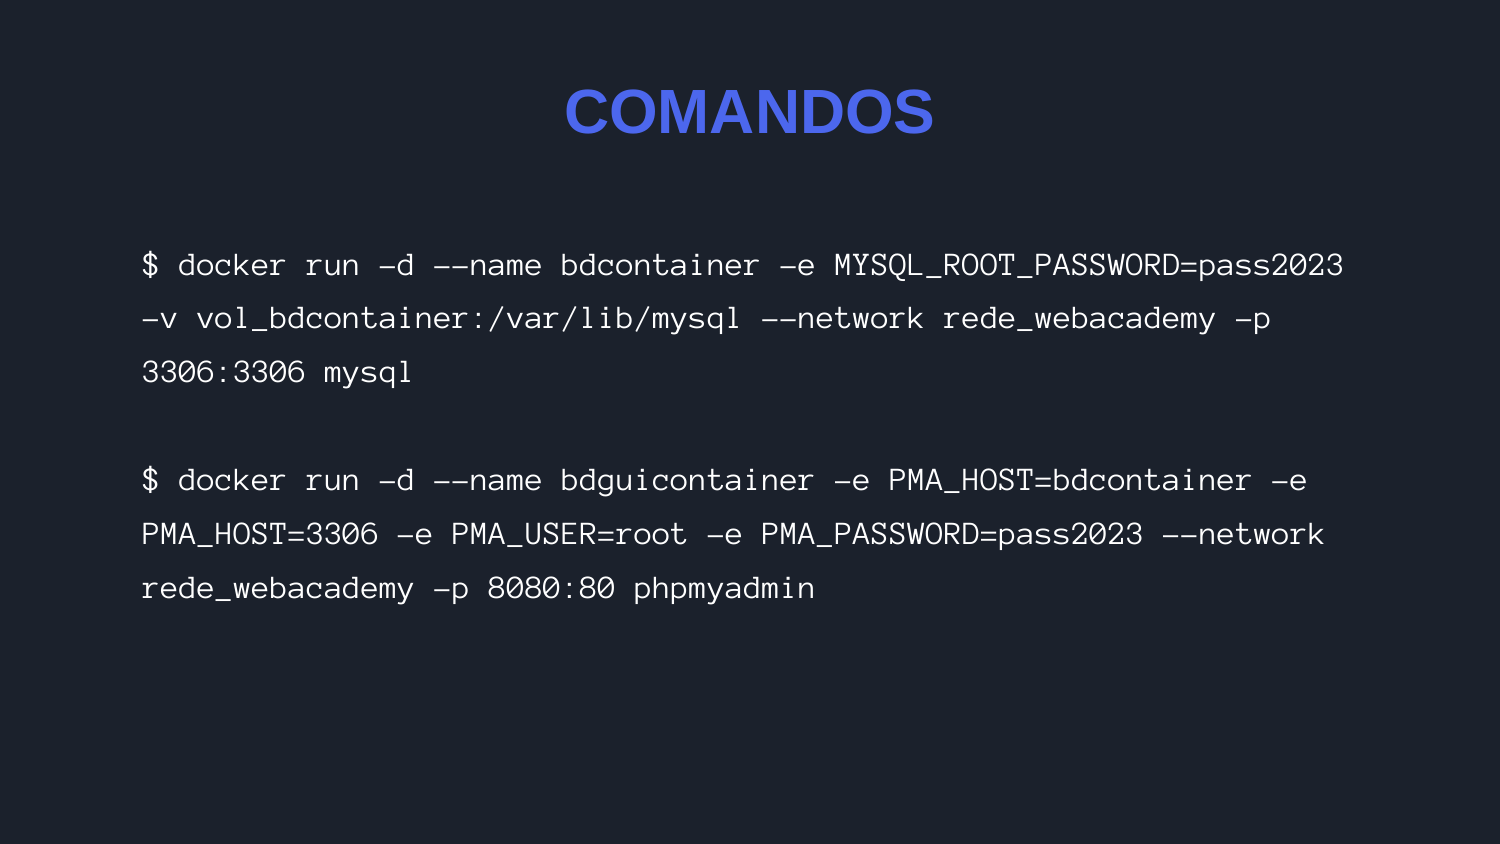

# COMANDOS
$ docker run -d --name bdcontainer -e MYSQL_ROOT_PASSWORD=pass2023 -v vol_bdcontainer:/var/lib/mysql --network rede_webacademy -p 3306:3306 mysql

$ docker run -d --name bdguicontainer -e PMA_HOST=bdcontainer -e PMA_HOST=3306 -e PMA_USER=root -e PMA_PASSWORD=pass2023 --network rede_webacademy -p 8080:80 phpmyadmin